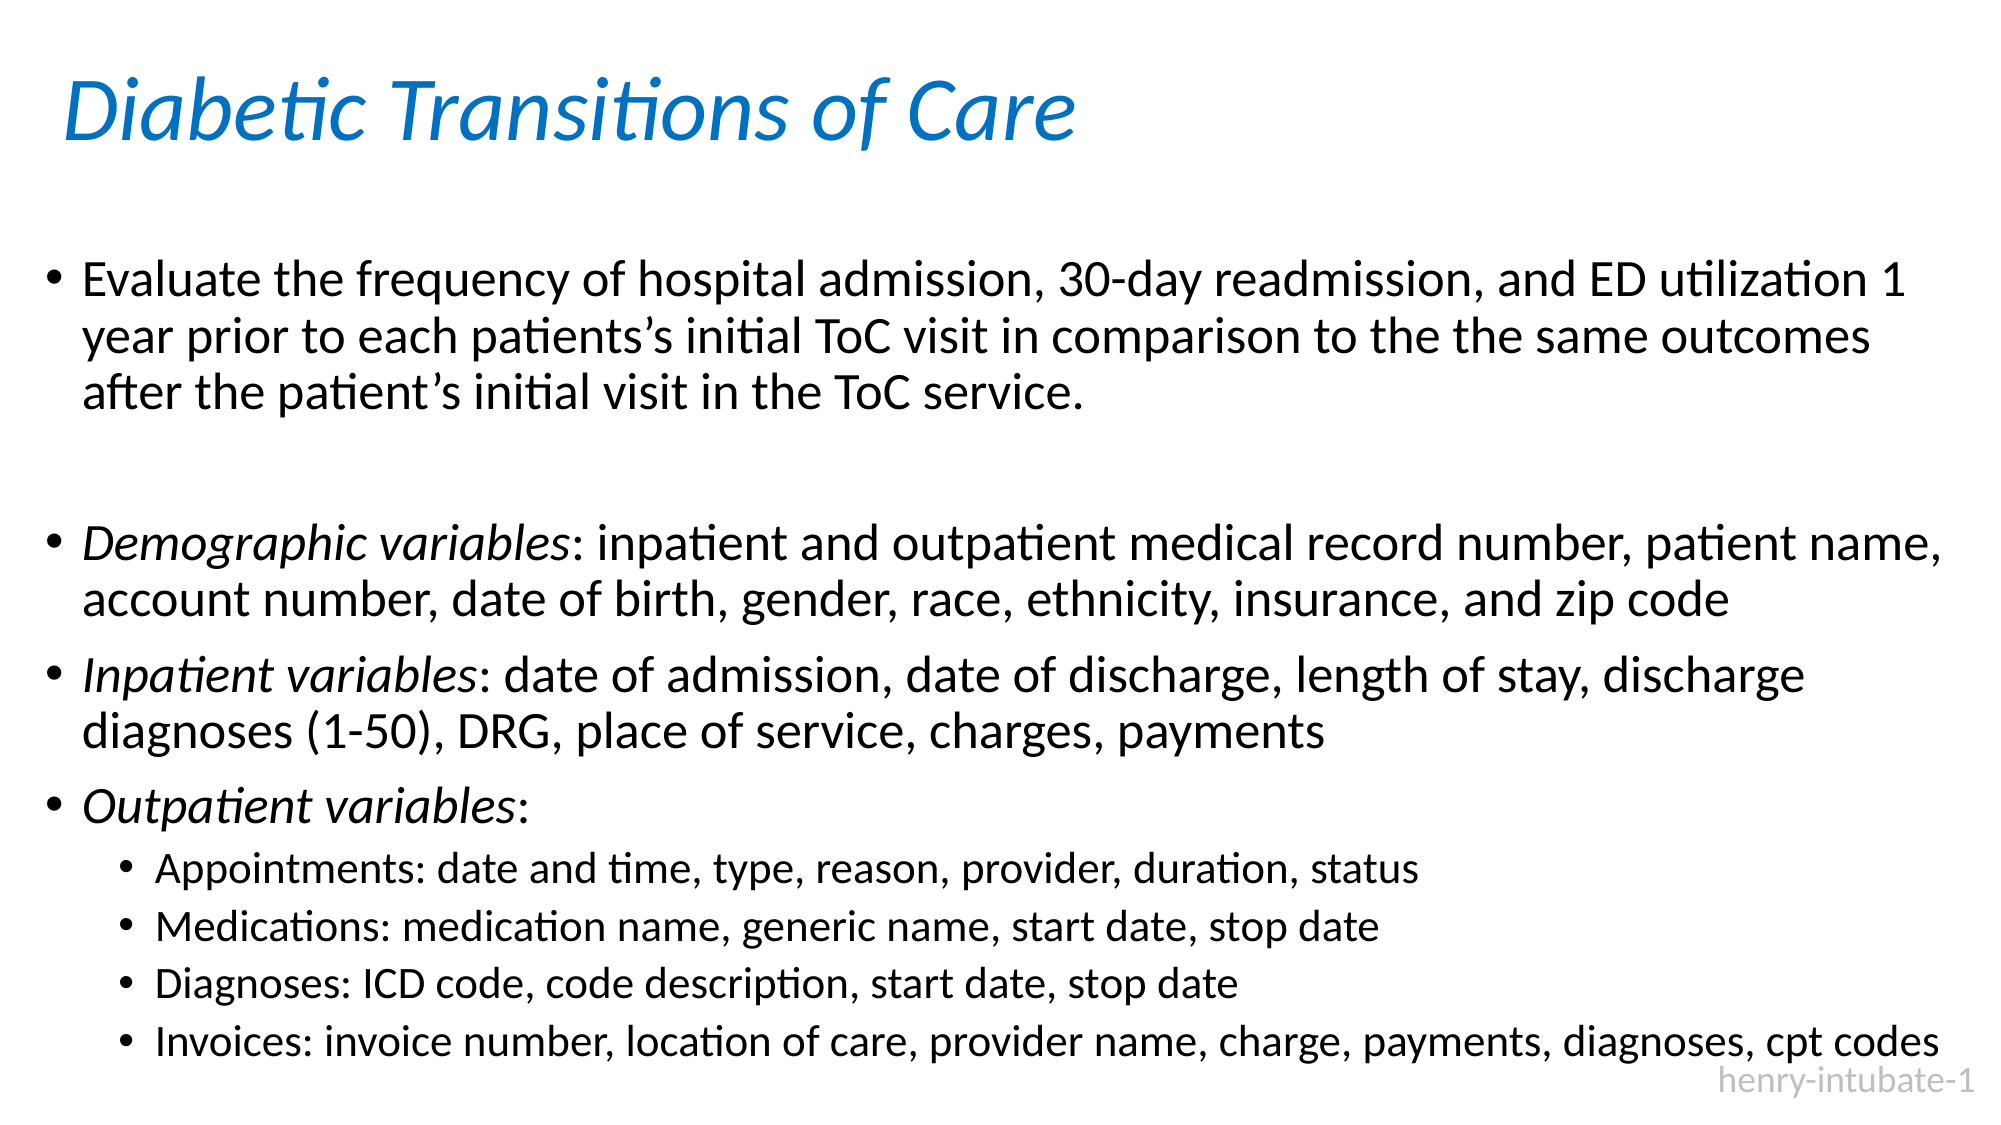

# Diabetic Transitions of Care
Evaluate the frequency of hospital admission, 30-day readmission, and ED utilization 1 year prior to each patients’s initial ToC visit in comparison to the the same outcomes after the patient’s initial visit in the ToC service.

Demographic variables: inpatient and outpatient medical record number, patient name, account number, date of birth, gender, race, ethnicity, insurance, and zip code
Inpatient variables: date of admission, date of discharge, length of stay, discharge diagnoses (1-50), DRG, place of service, charges, payments
Outpatient variables:
Appointments: date and time, type, reason, provider, duration, status
Medications: medication name, generic name, start date, stop date
Diagnoses: ICD code, code description, start date, stop date
Invoices: invoice number, location of care, provider name, charge, payments, diagnoses, cpt codes
henry-intubate-1